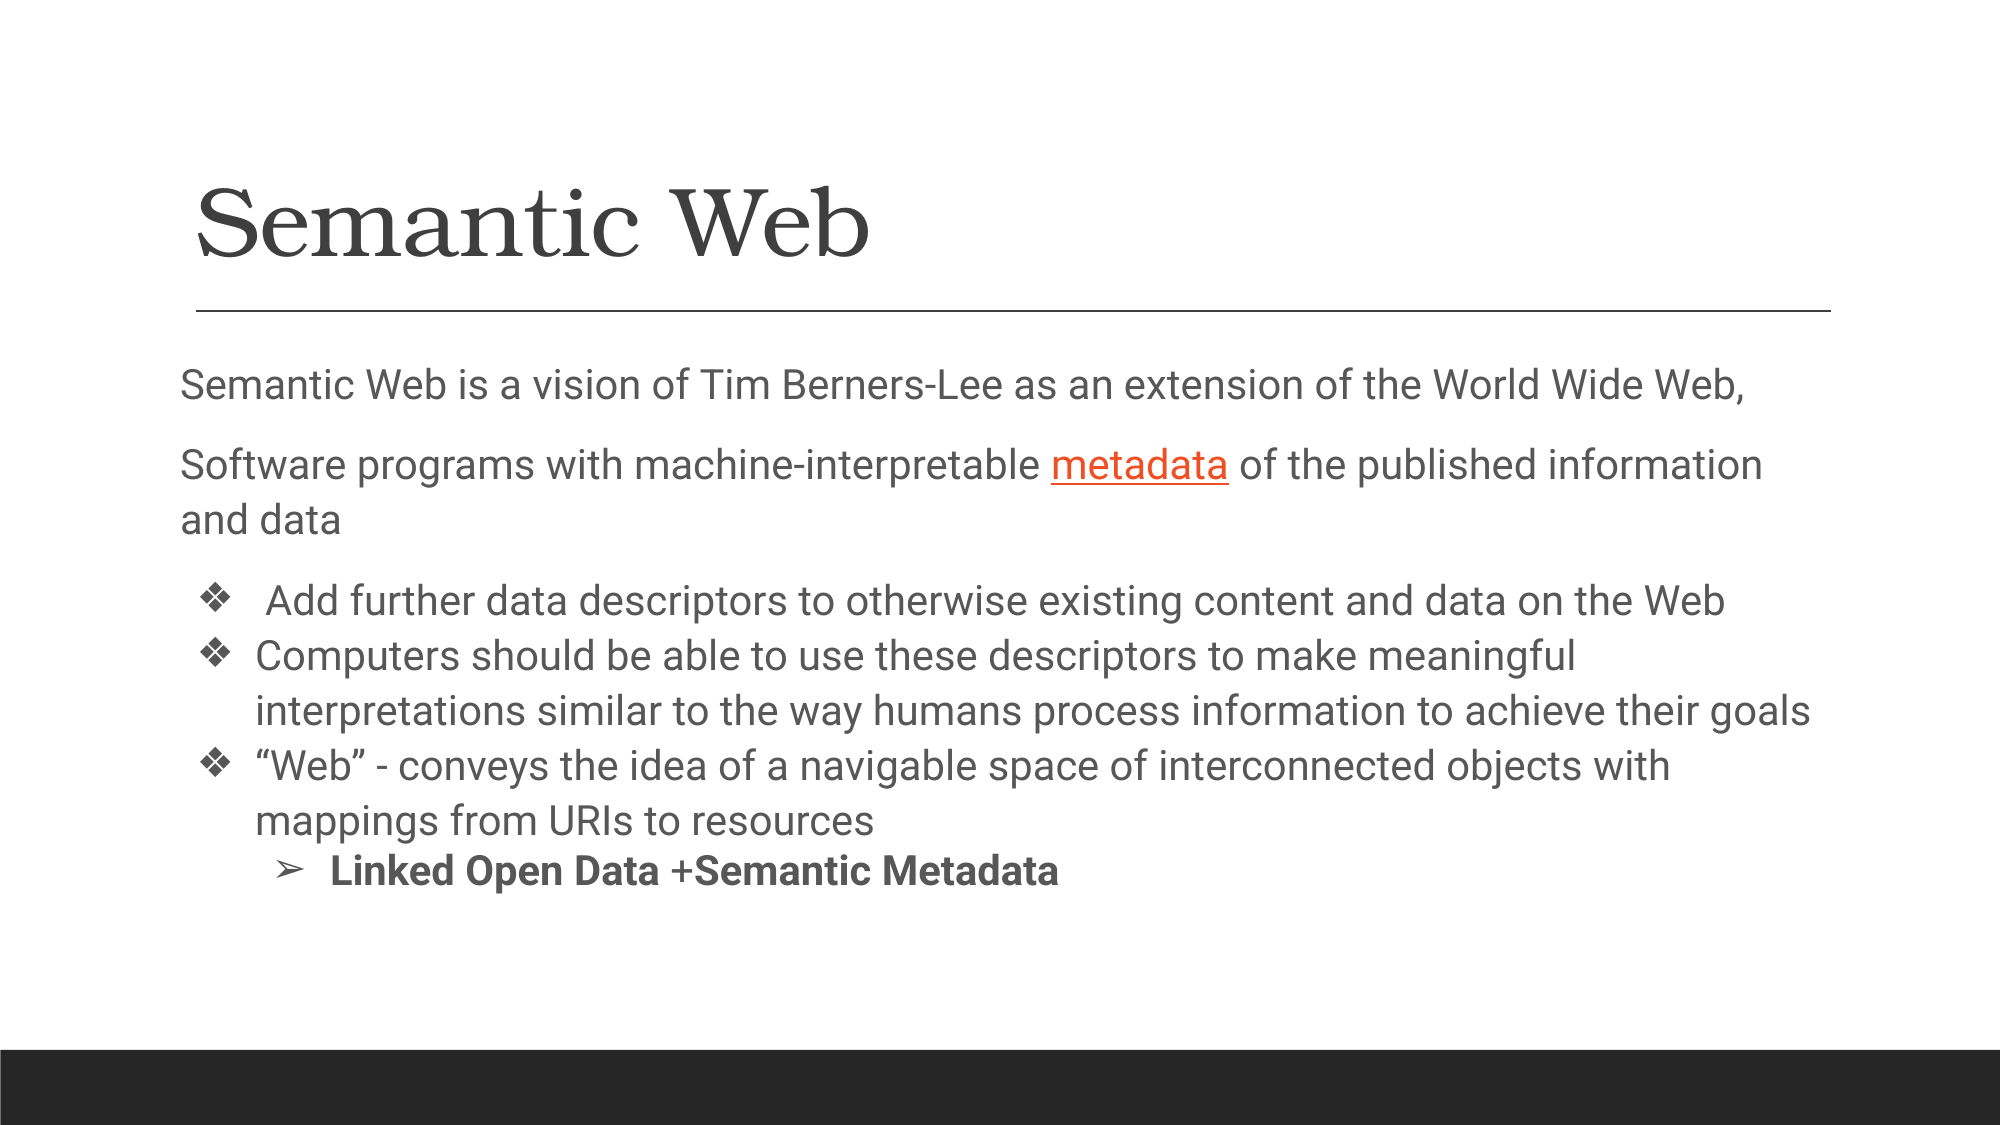

# Semantic Web
Semantic Web is a vision of Tim Berners-Lee as an extension of the World Wide Web,
Software programs with machine-interpretable metadata of the published information and data
 Add further data descriptors to otherwise existing content and data on the Web
Computers should be able to use these descriptors to make meaningful interpretations similar to the way humans process information to achieve their goals
“Web” - conveys the idea of a navigable space of interconnected objects with mappings from URIs to resources
Linked Open Data +Semantic Metadata